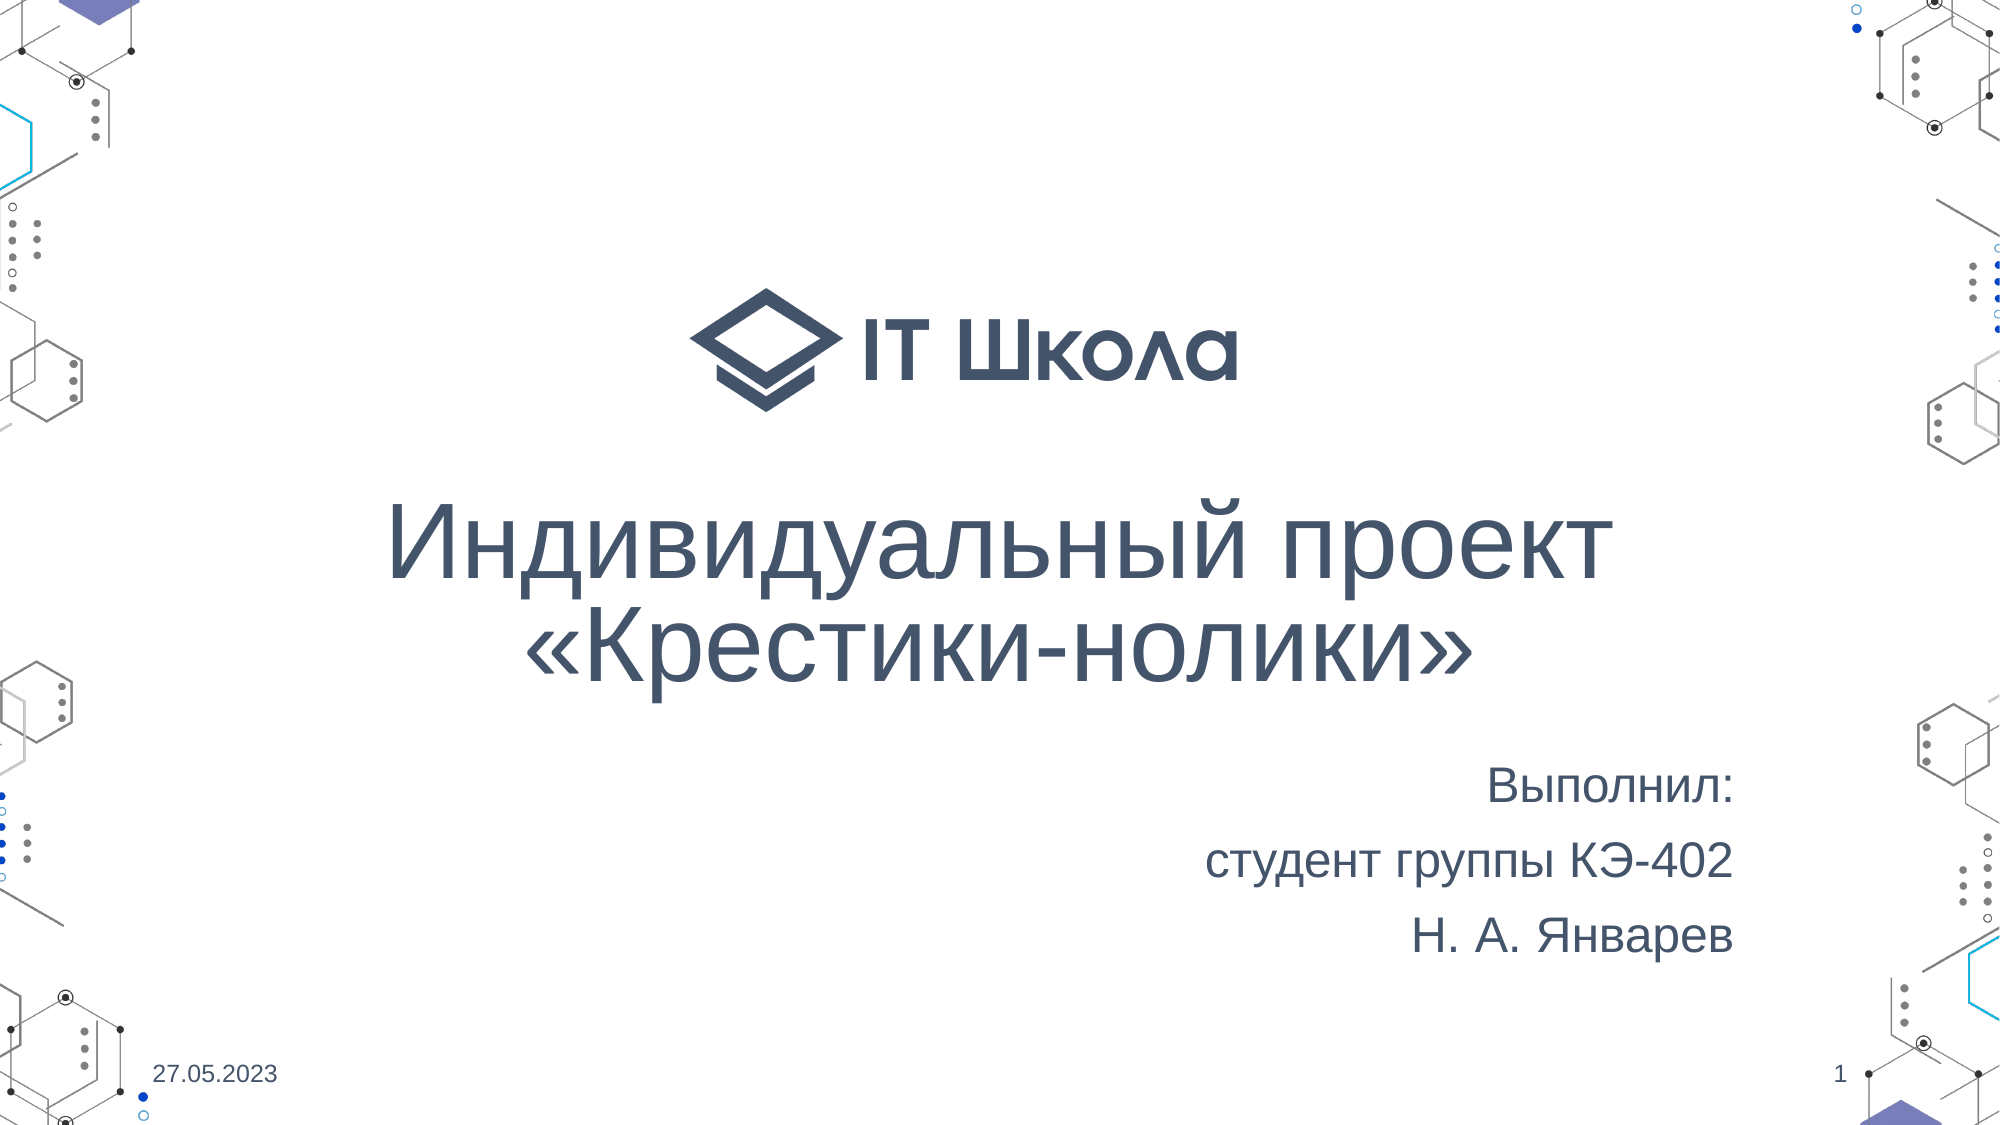

# Индивидуальный проект «Крестики-нолики»
Выполнил:
студент группы КЭ-402
 Н. А. Январев
27.05.2023
1